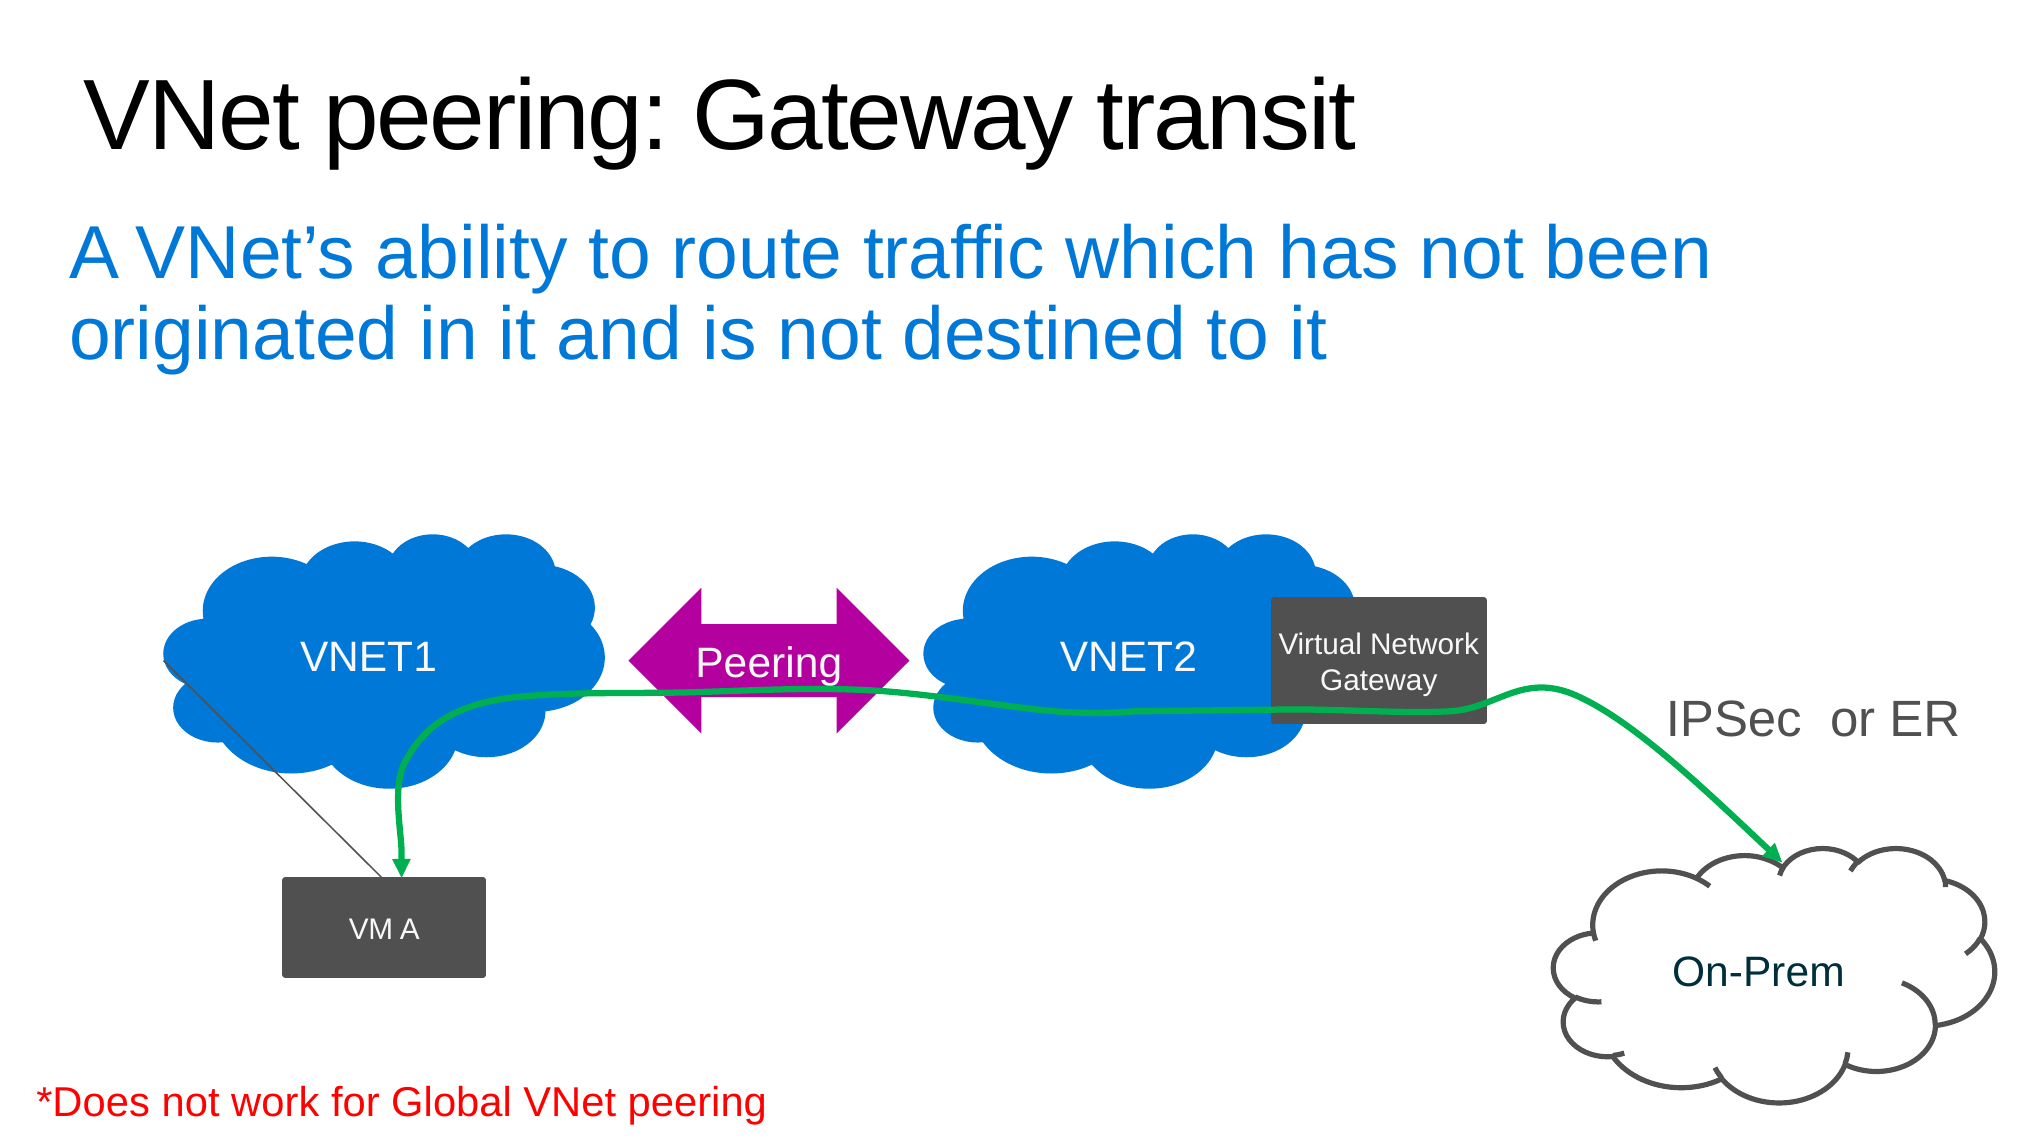

# VNet peering: Gateway transit
A VNet’s ability to route traffic which has not been originated in it and is not destined to it
VNET1
VNET2
Peering
Virtual Network Gateway
IPSec  or ER

On-Prem
VM A
*Does not work for Global VNet peering